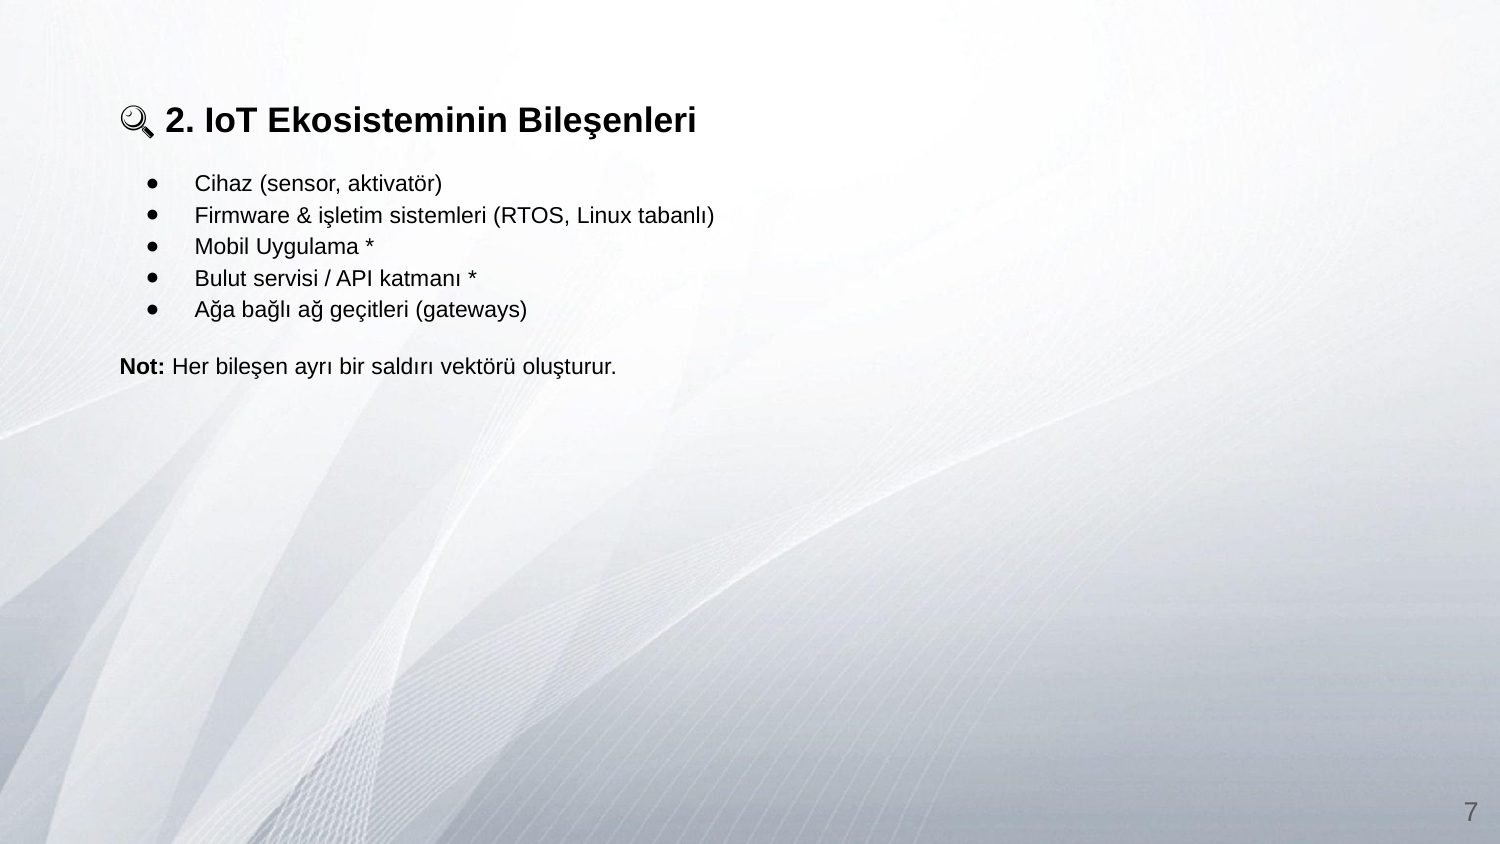

🔍 2. IoT Ekosisteminin Bileşenleri
Cihaz (sensor, aktivatör)
Firmware & işletim sistemleri (RTOS, Linux tabanlı)
Mobil Uygulama *
Bulut servisi / API katmanı *
Ağa bağlı ağ geçitleri (gateways)
Not: Her bileşen ayrı bir saldırı vektörü oluşturur.
7